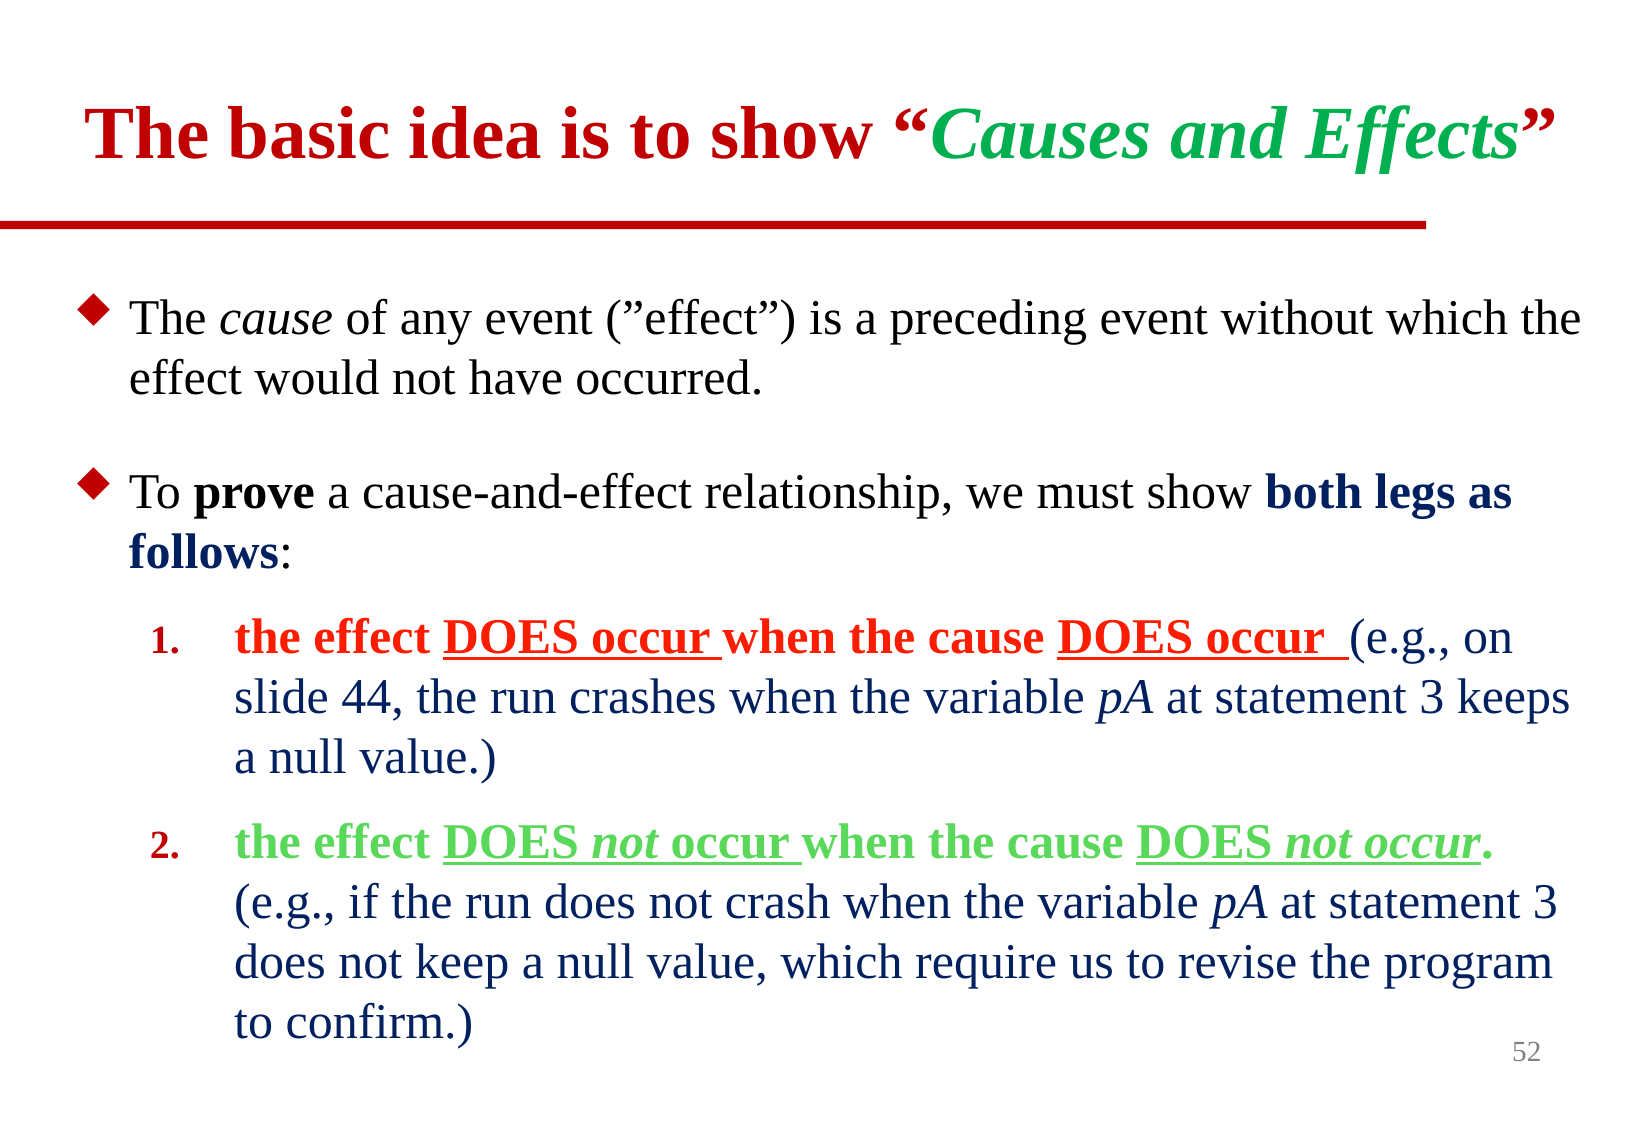

# The basic idea is to show “Causes and Effects”
The cause of any event (”effect”) is a preceding event without which the effect would not have occurred.
To prove a cause-and-effect relationship, we must show both legs as follows:
the effect DOES occur when the cause DOES occur  (e.g., on slide 44, the run crashes when the variable pA at statement 3 keeps a null value.)
the effect DOES not occur when the cause DOES not occur. (e.g., if the run does not crash when the variable pA at statement 3 does not keep a null value, which require us to revise the program to confirm.)
52